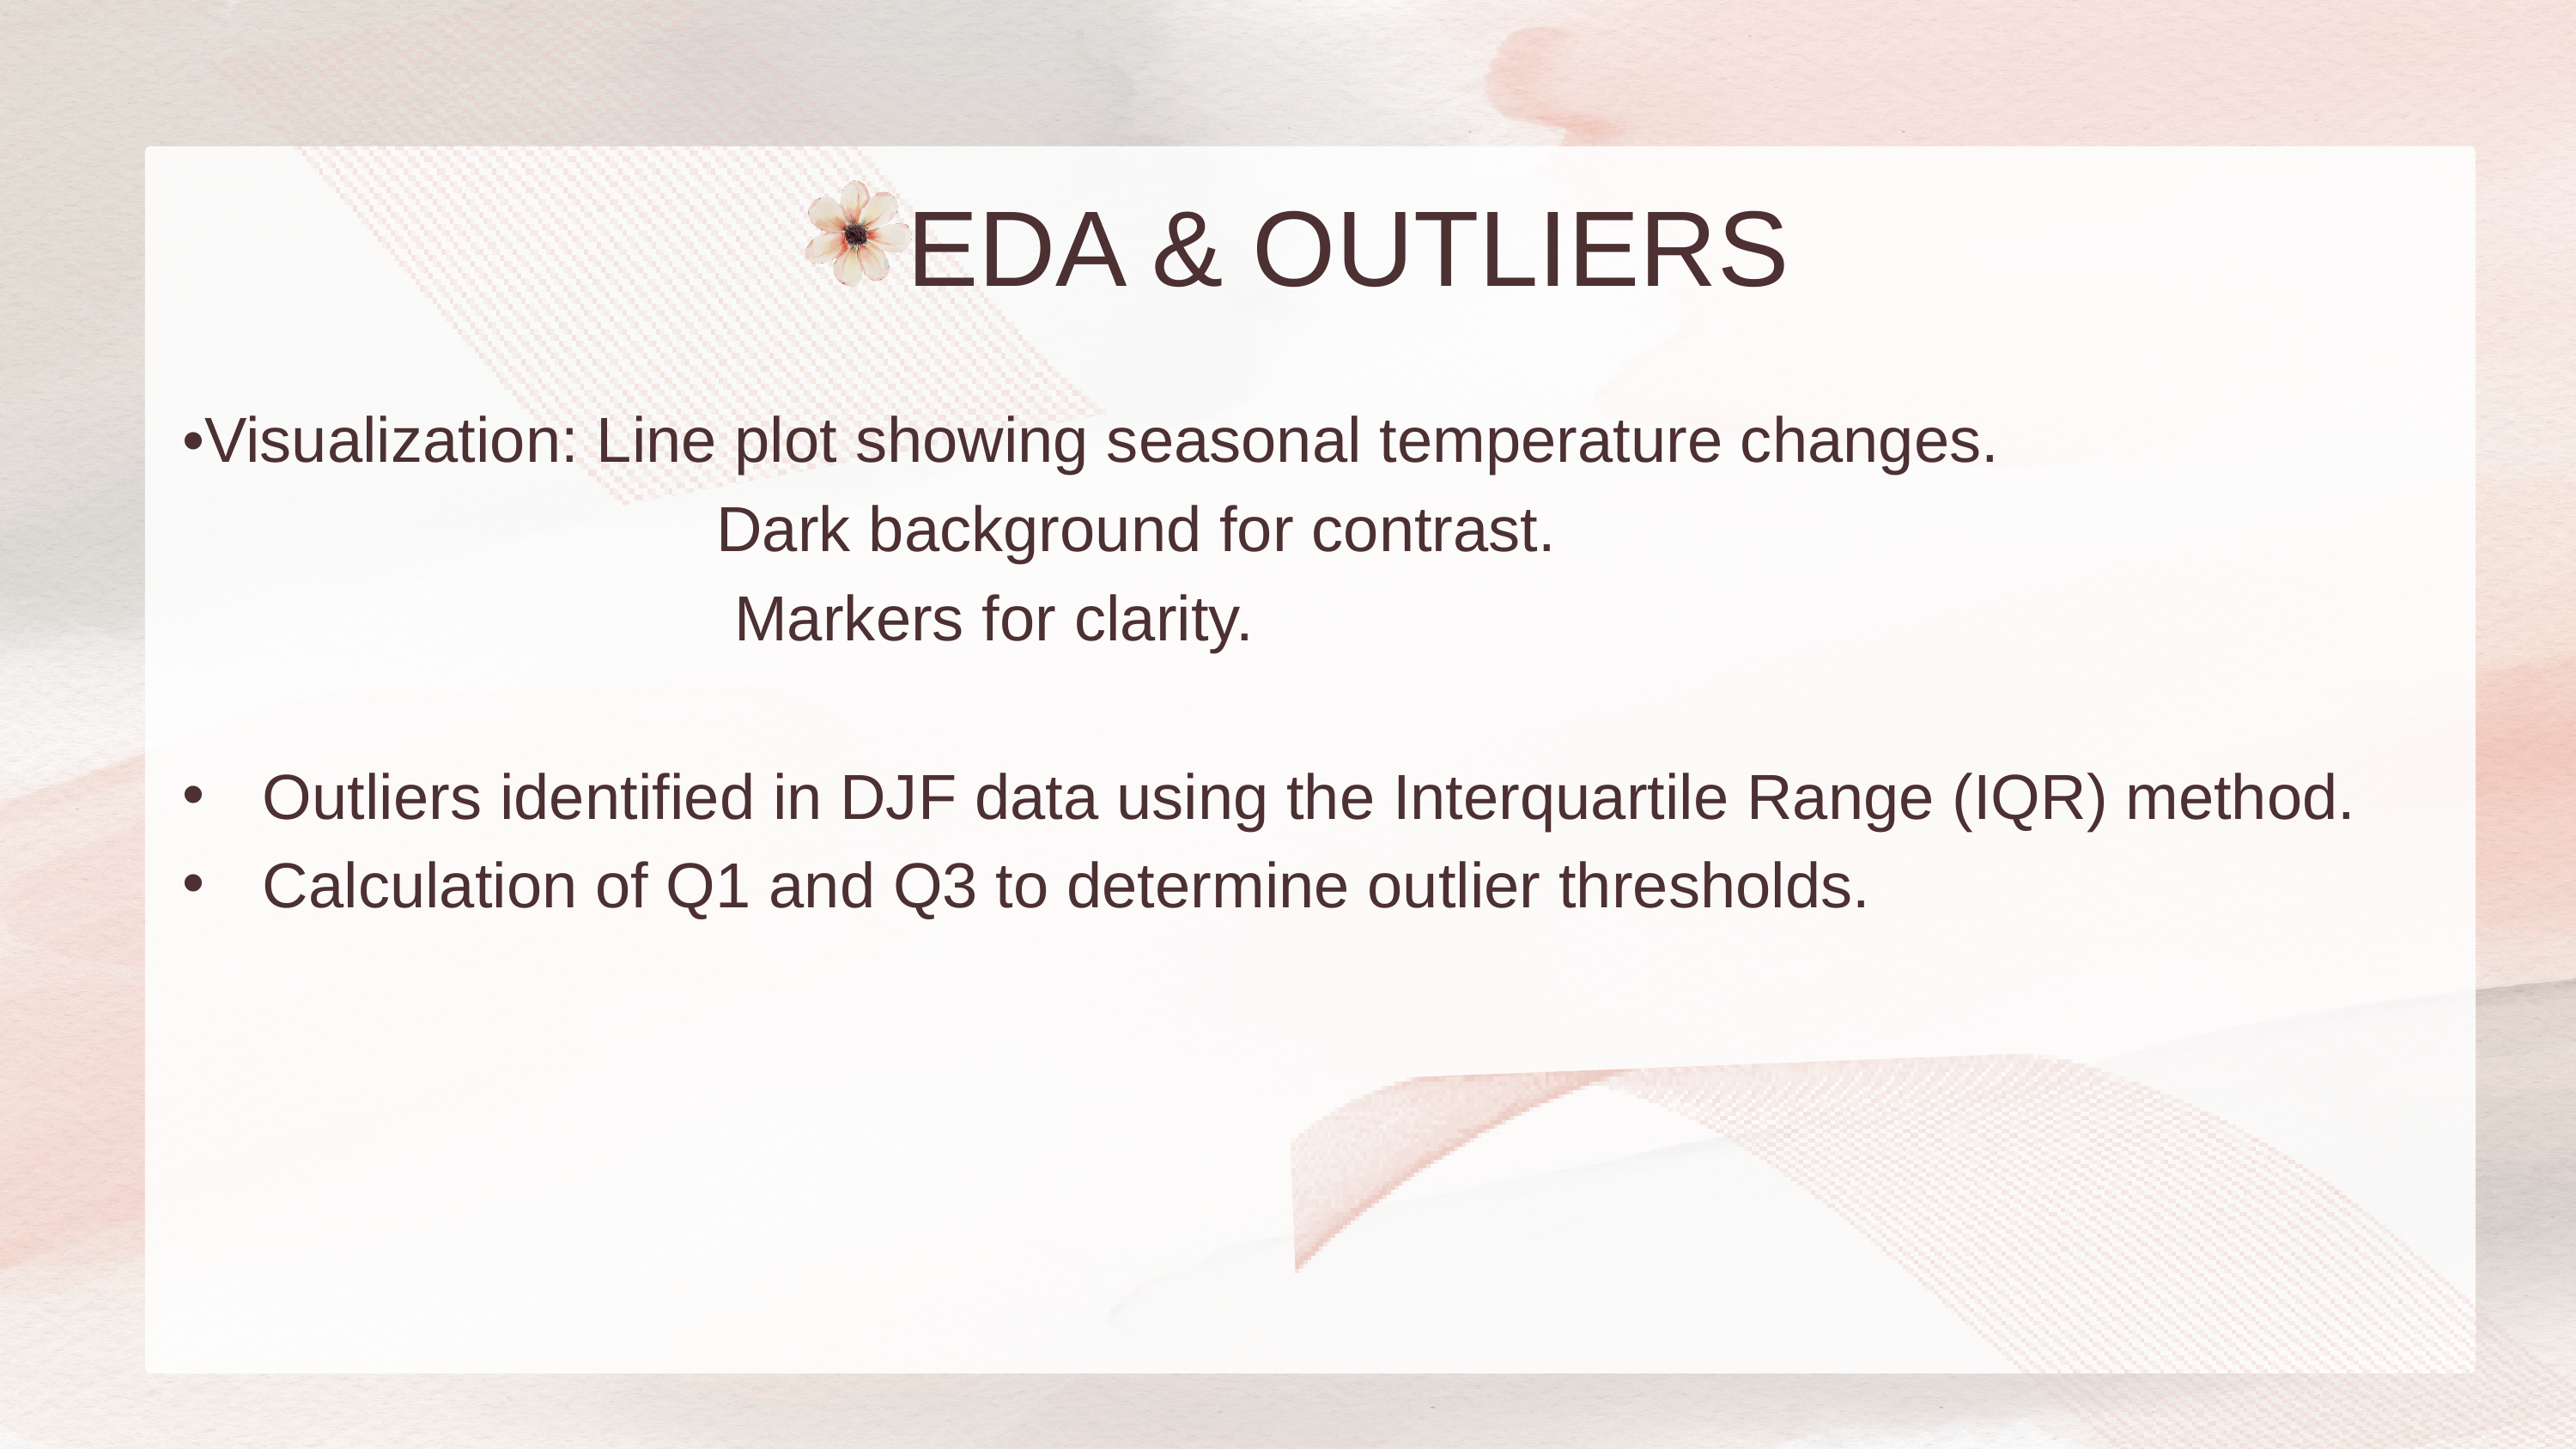

EDA & OUTLIERS

•Visualization: Line plot showing seasonal temperature changes.
                              Dark background for contrast.
                               Markers for clarity.

Outliers identified in DJF data using the Interquartile Range (IQR) method.
Calculation of Q1 and Q3 to determine outlier thresholds.